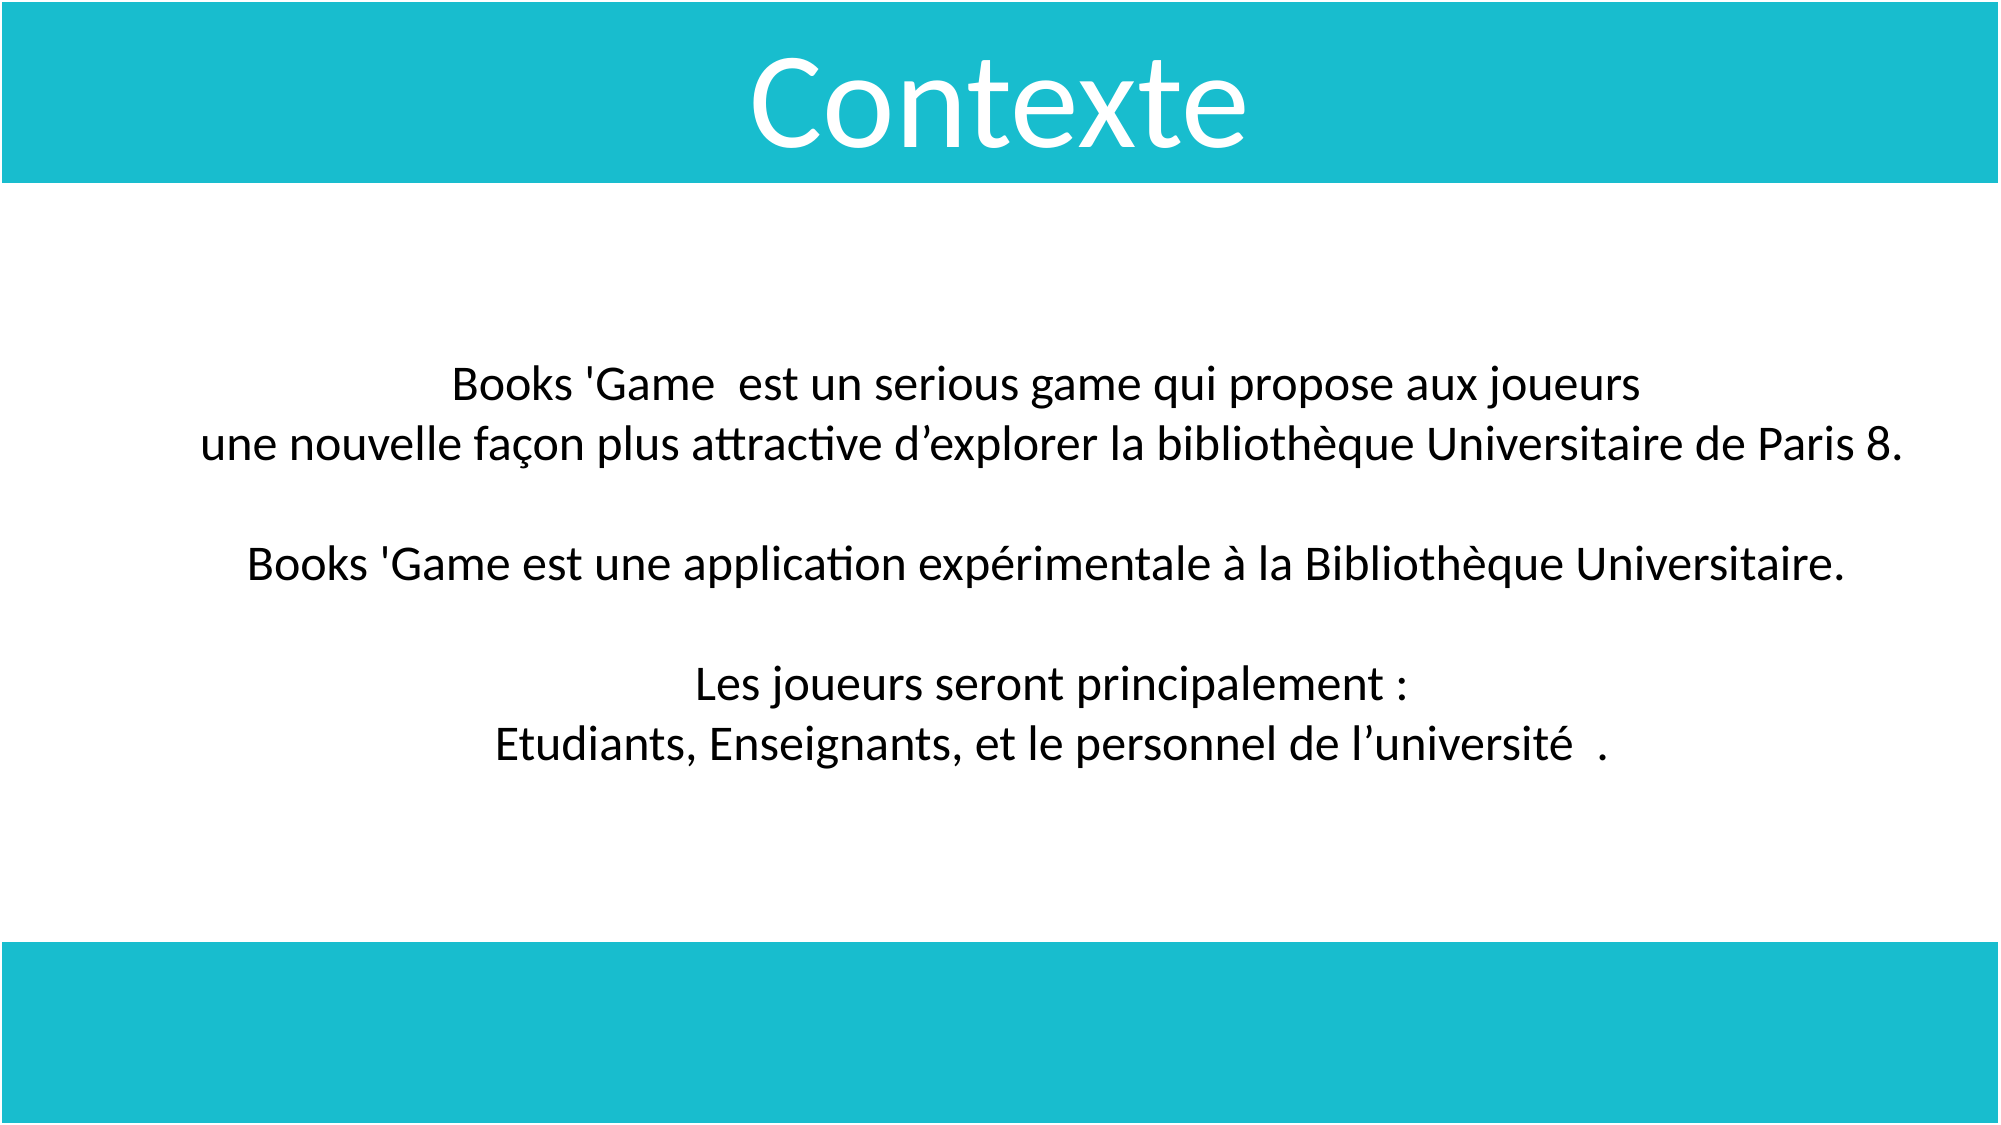

Contexte
Books 'Game  est un serious game qui propose aux joueurs
une nouvelle façon plus attractive d’explorer la bibliothèque Universitaire de Paris 8.
Books 'Game est une application expérimentale à la Bibliothèque Universitaire.
Les joueurs seront principalement :
Etudiants, Enseignants, et le personnel de l’université  .